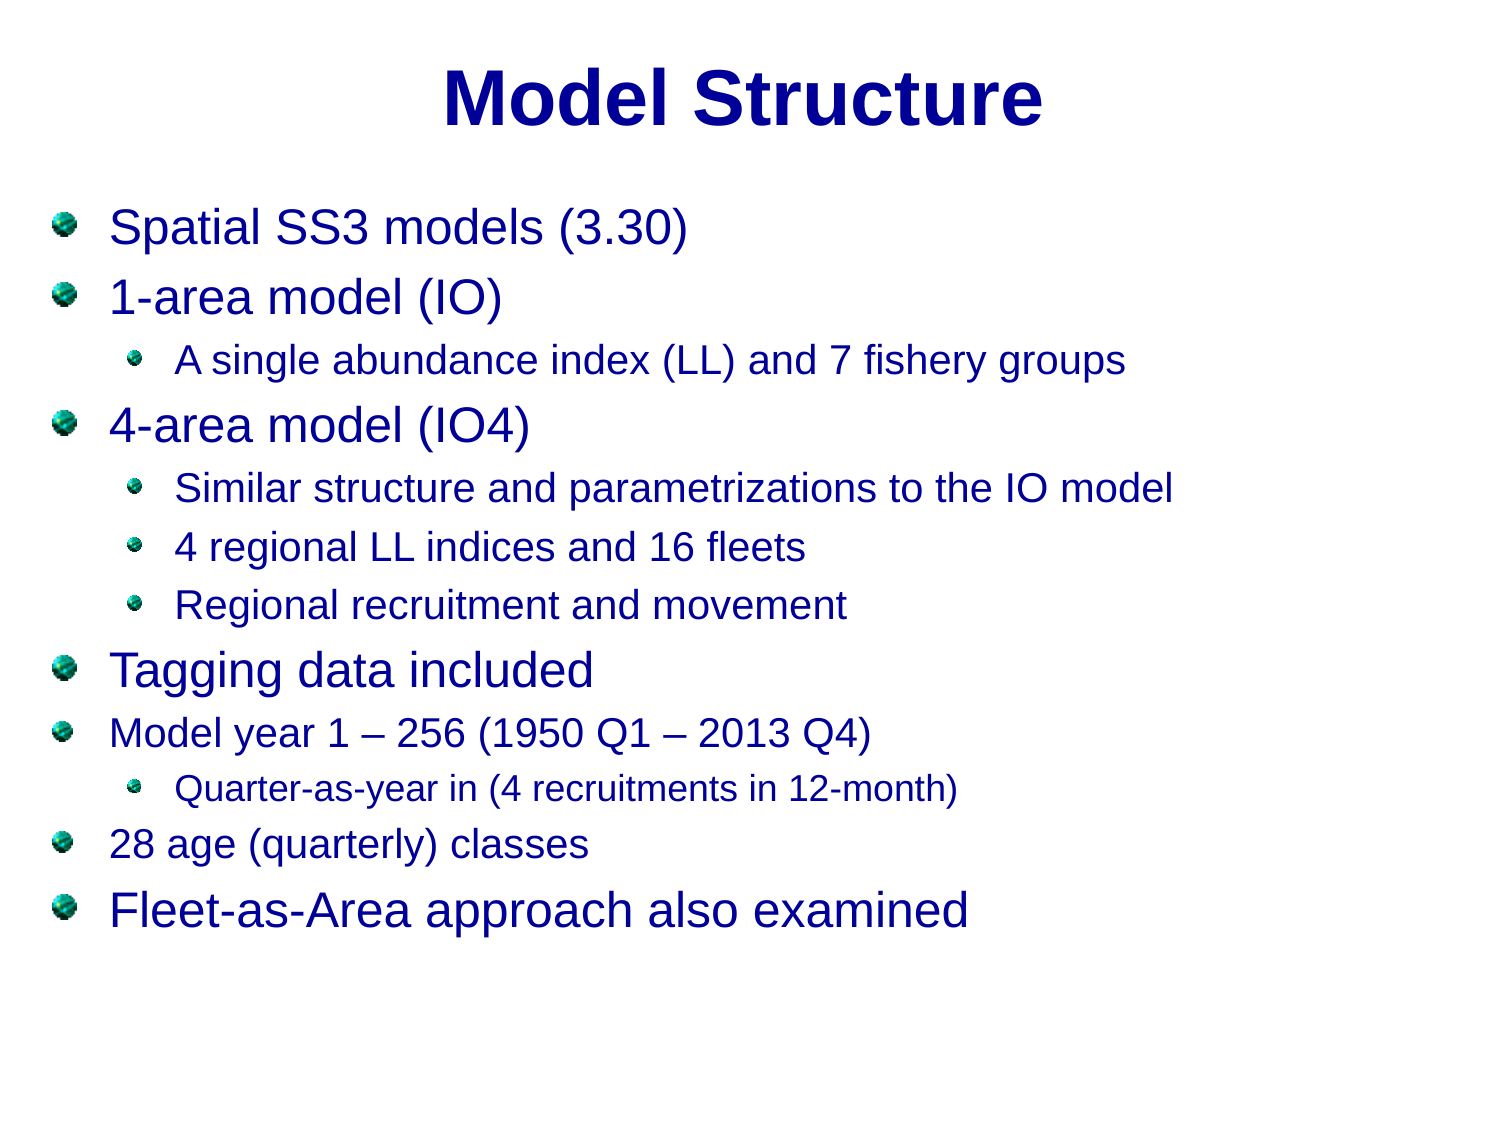

# Model Structure
Spatial SS3 models (3.30)
1-area model (IO)
A single abundance index (LL) and 7 fishery groups
4-area model (IO4)
Similar structure and parametrizations to the IO model
4 regional LL indices and 16 fleets
Regional recruitment and movement
Tagging data included
Model year 1 – 256 (1950 Q1 – 2013 Q4)
Quarter-as-year in (4 recruitments in 12-month)
28 age (quarterly) classes
Fleet-as-Area approach also examined